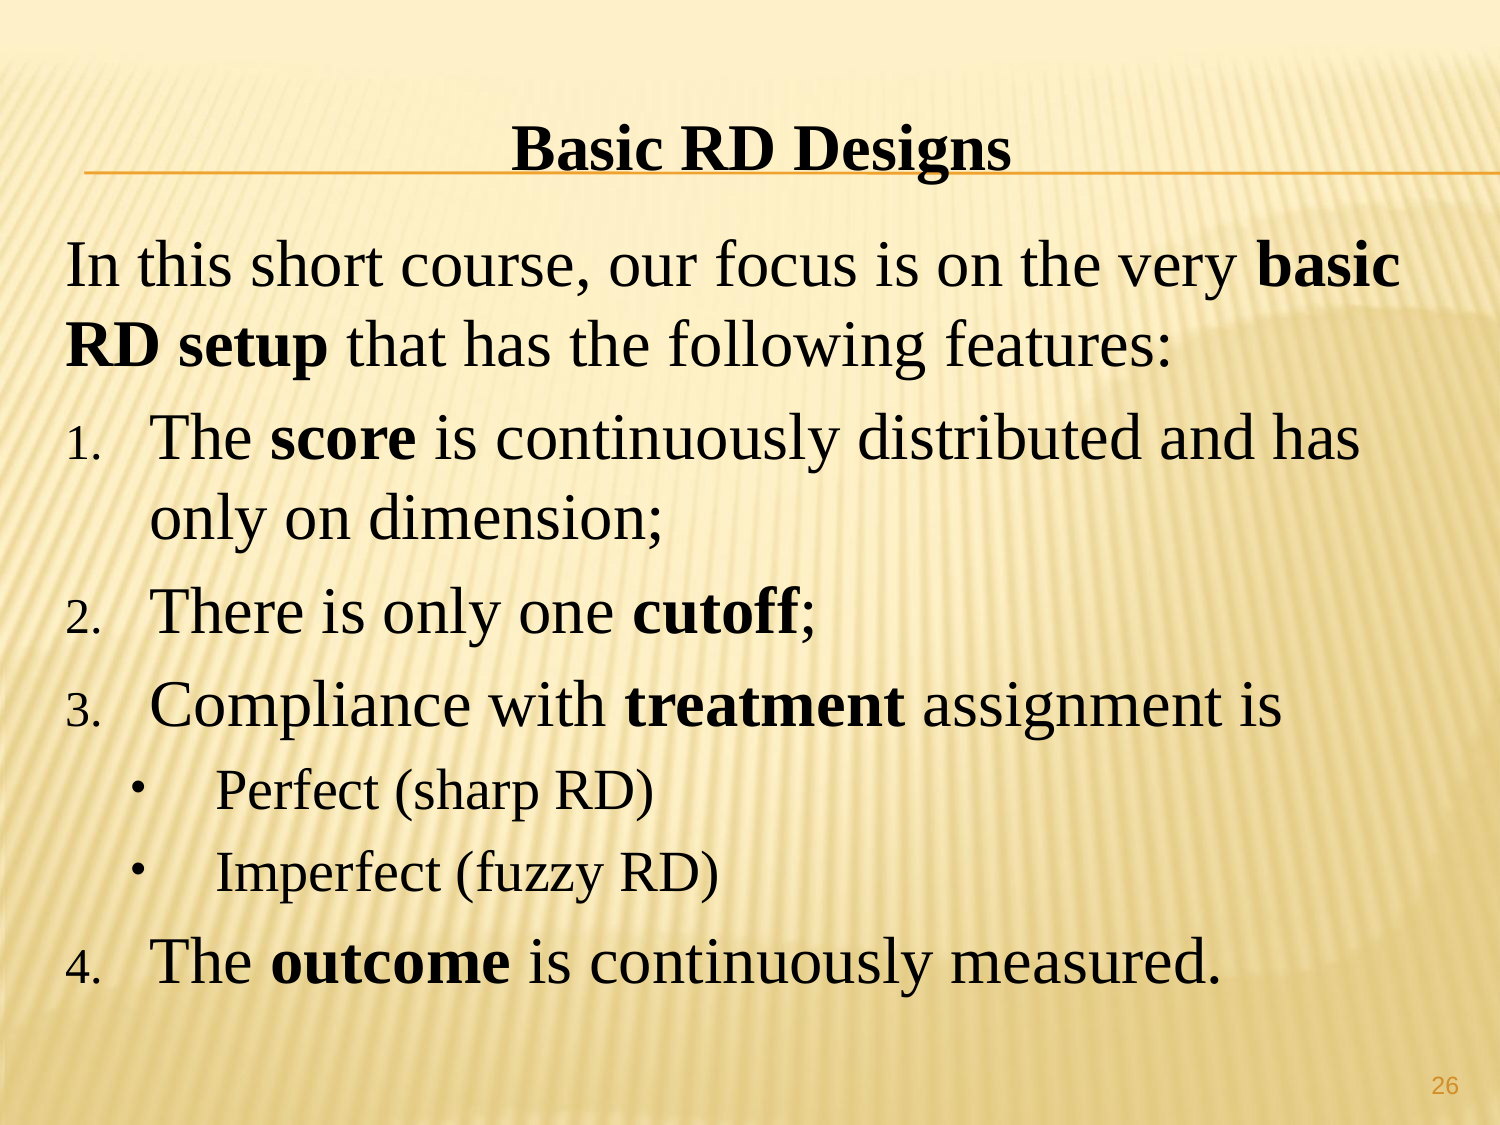

# Basic RD Designs
In this short course, our focus is on the very basic RD setup that has the following features:
The score is continuously distributed and has only on dimension;
There is only one cutoff;
Compliance with treatment assignment is
Perfect (sharp RD)
Imperfect (fuzzy RD)
The outcome is continuously measured.

26